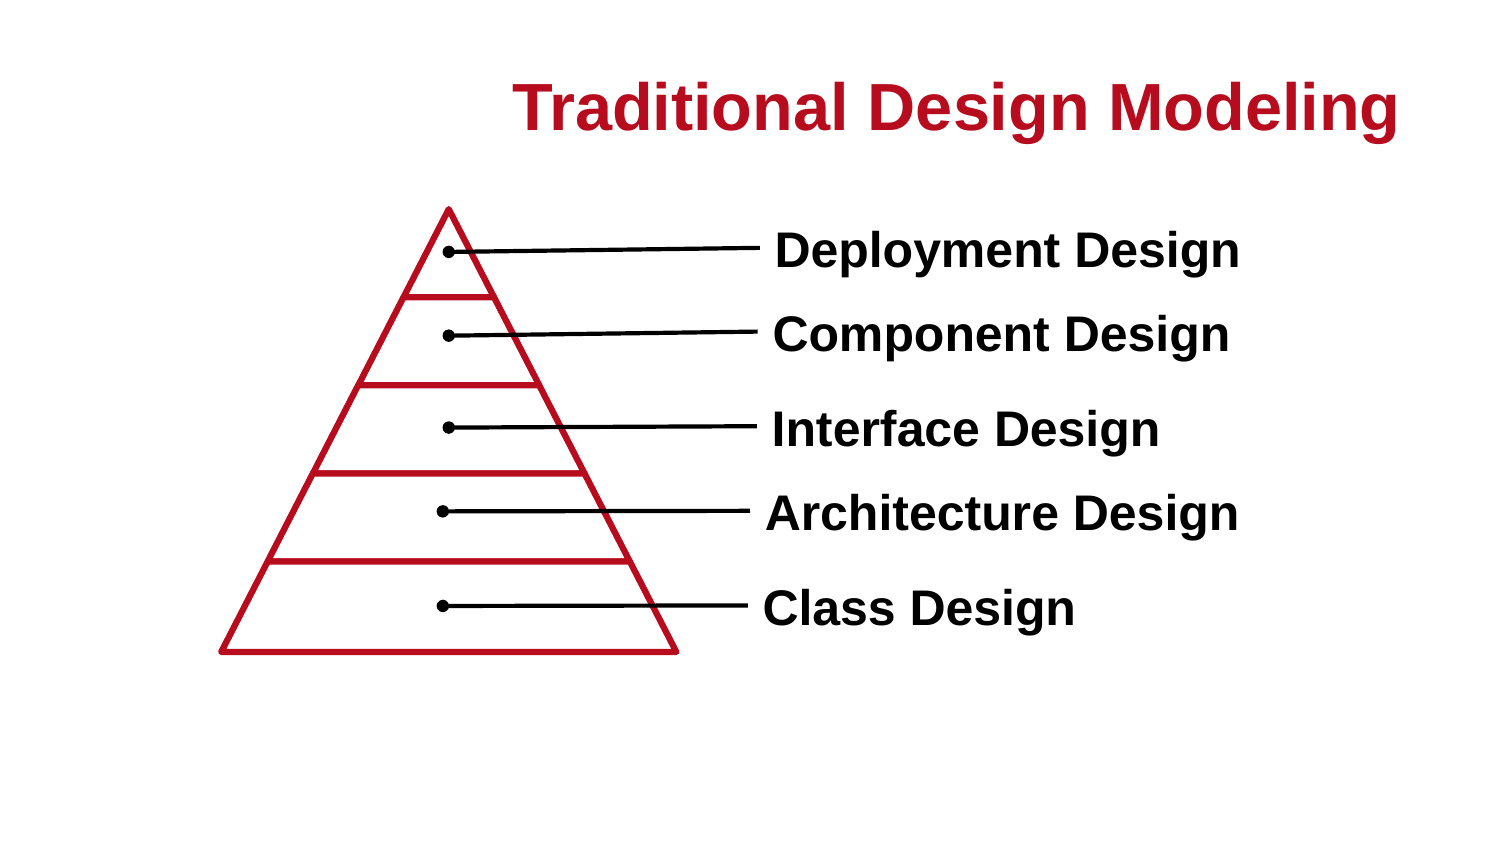

Traditional Design Modeling

Deployment Design
Component Design
Interface Design
Architecture Design
Class Design